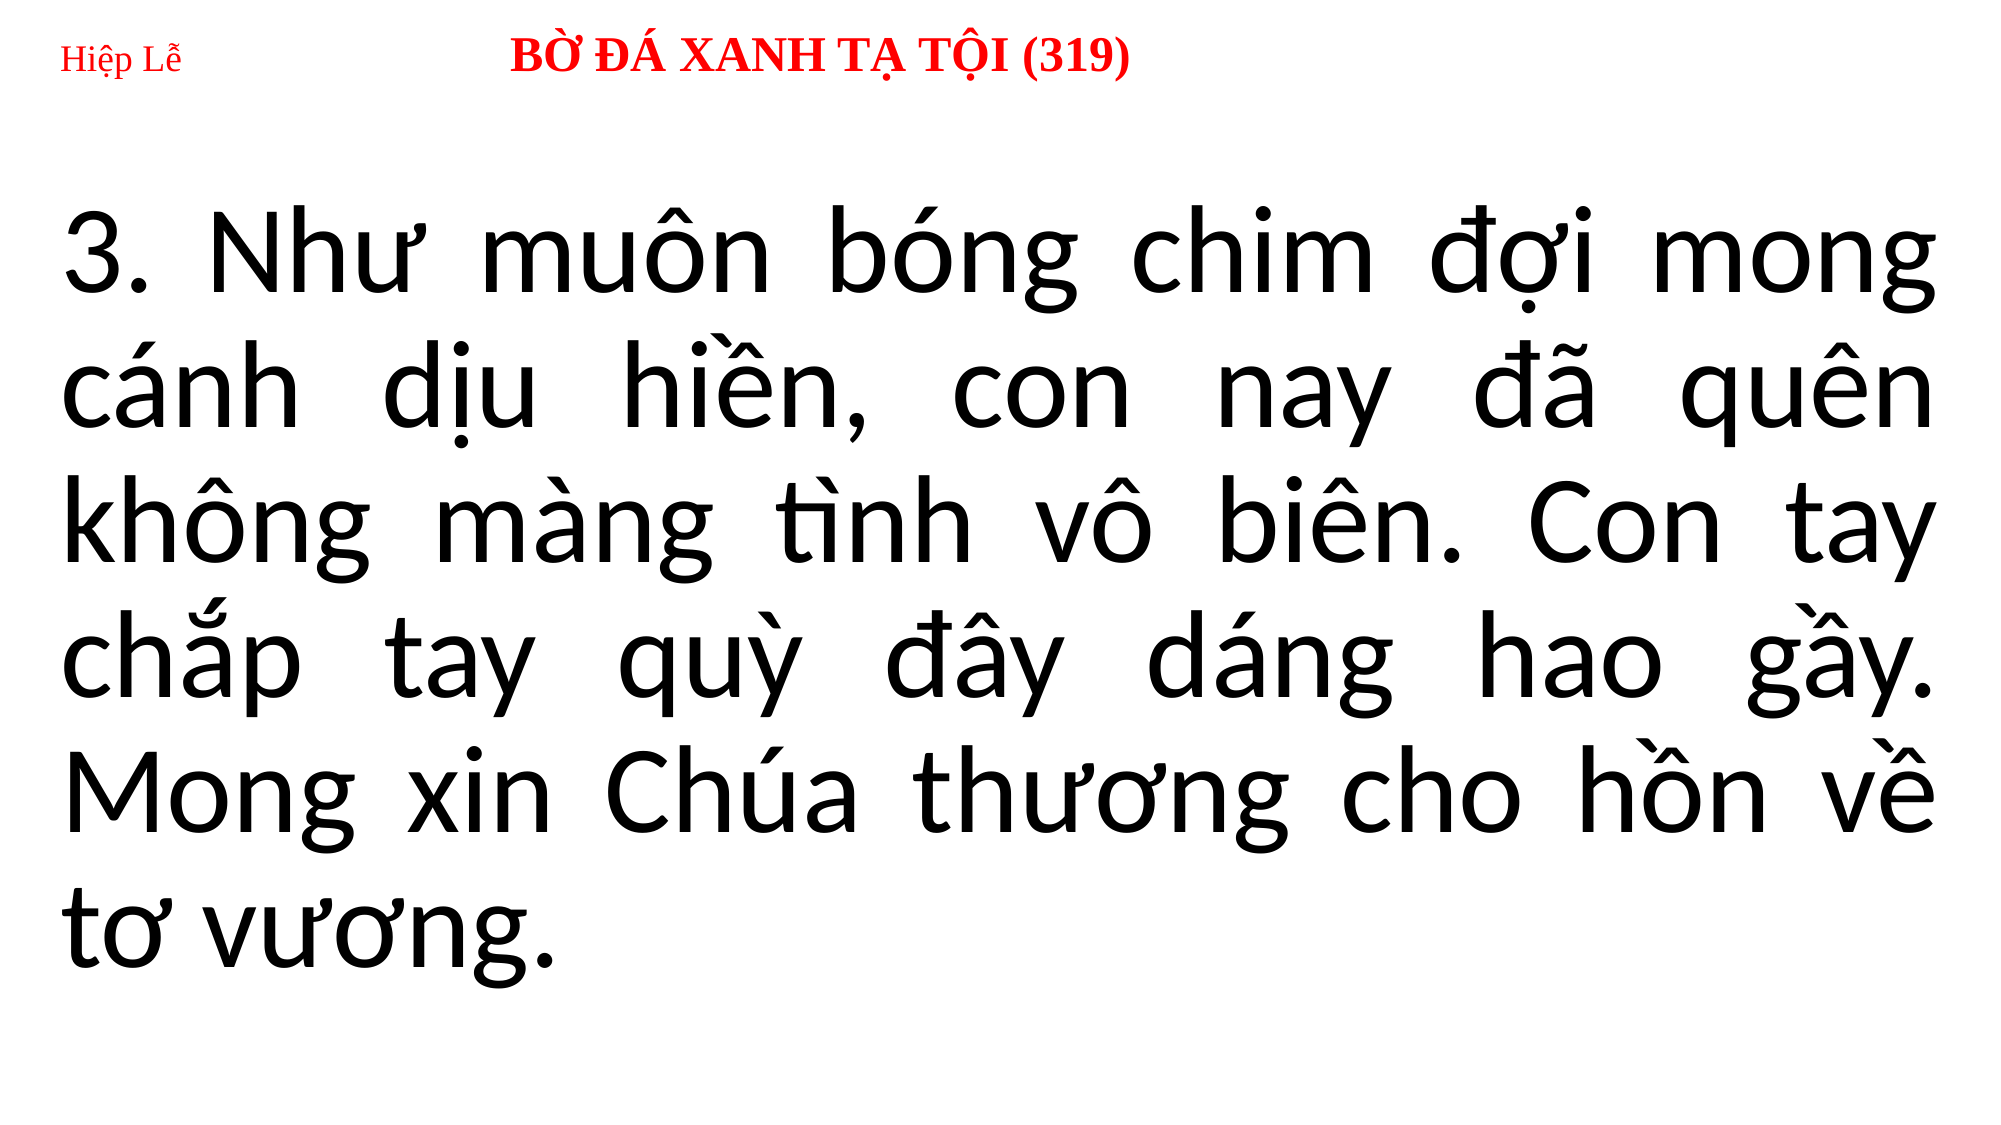

# Hiệp Lễ                 		BỜ ĐÁ XANH TẠ TỘI (319)
3. Như muôn bóng chim đợi mong cánh dịu hiền, con nay đã quên không màng tình vô biên. Con tay chắp tay quỳ đây dáng hao gầy. Mong xin Chúa thương cho hồn về tơ vương.